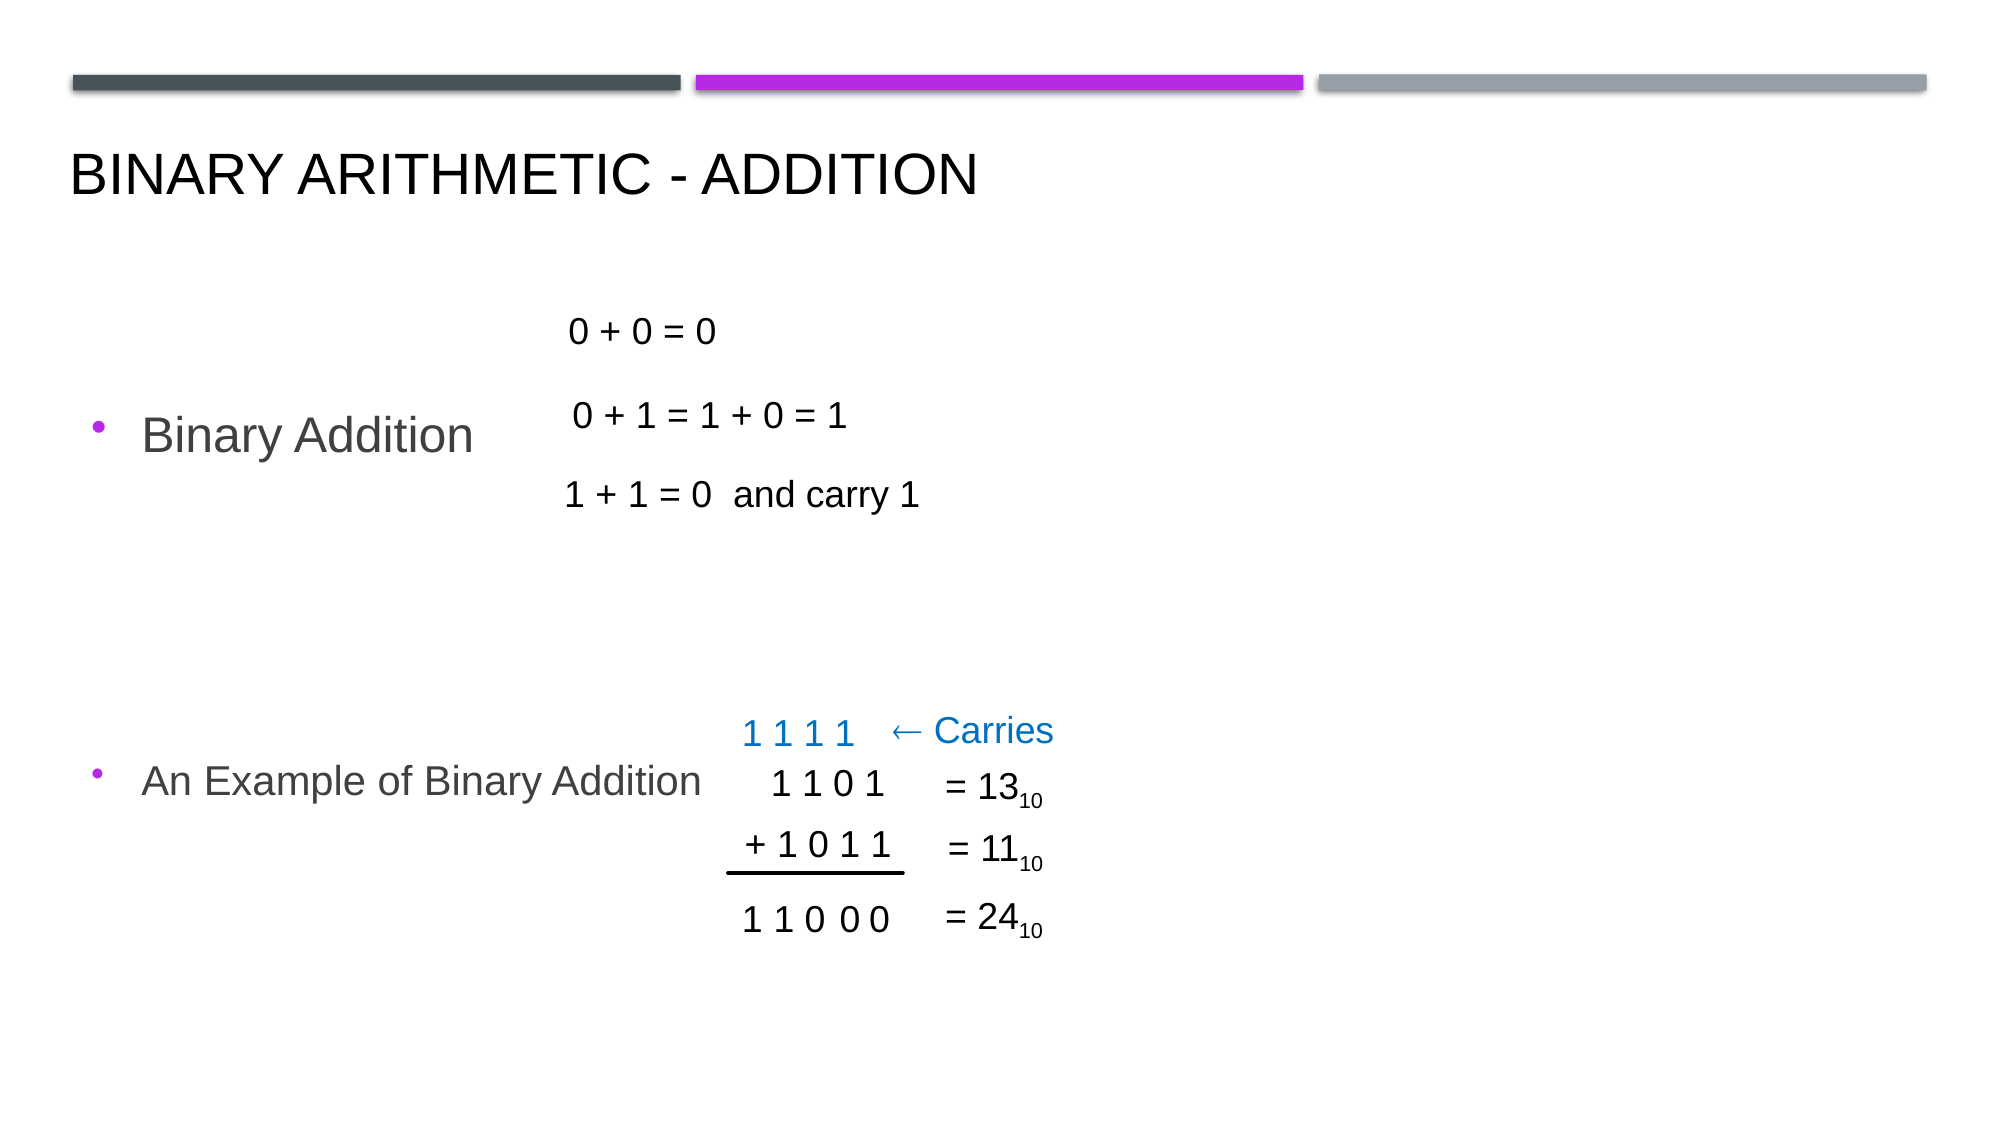

# Binary Arithmetic - ADDITION
Binary Addition

An Example of Binary Addition
0 + 0 = 0
0 + 1 = 1 + 0 = 1
1 + 1 = 0  and carry 1
← Carries
1
1
1
1
1 1 0 1
= 1310
+ 1 0 1 1
= 1110
= 2410
1
1
0
0
0